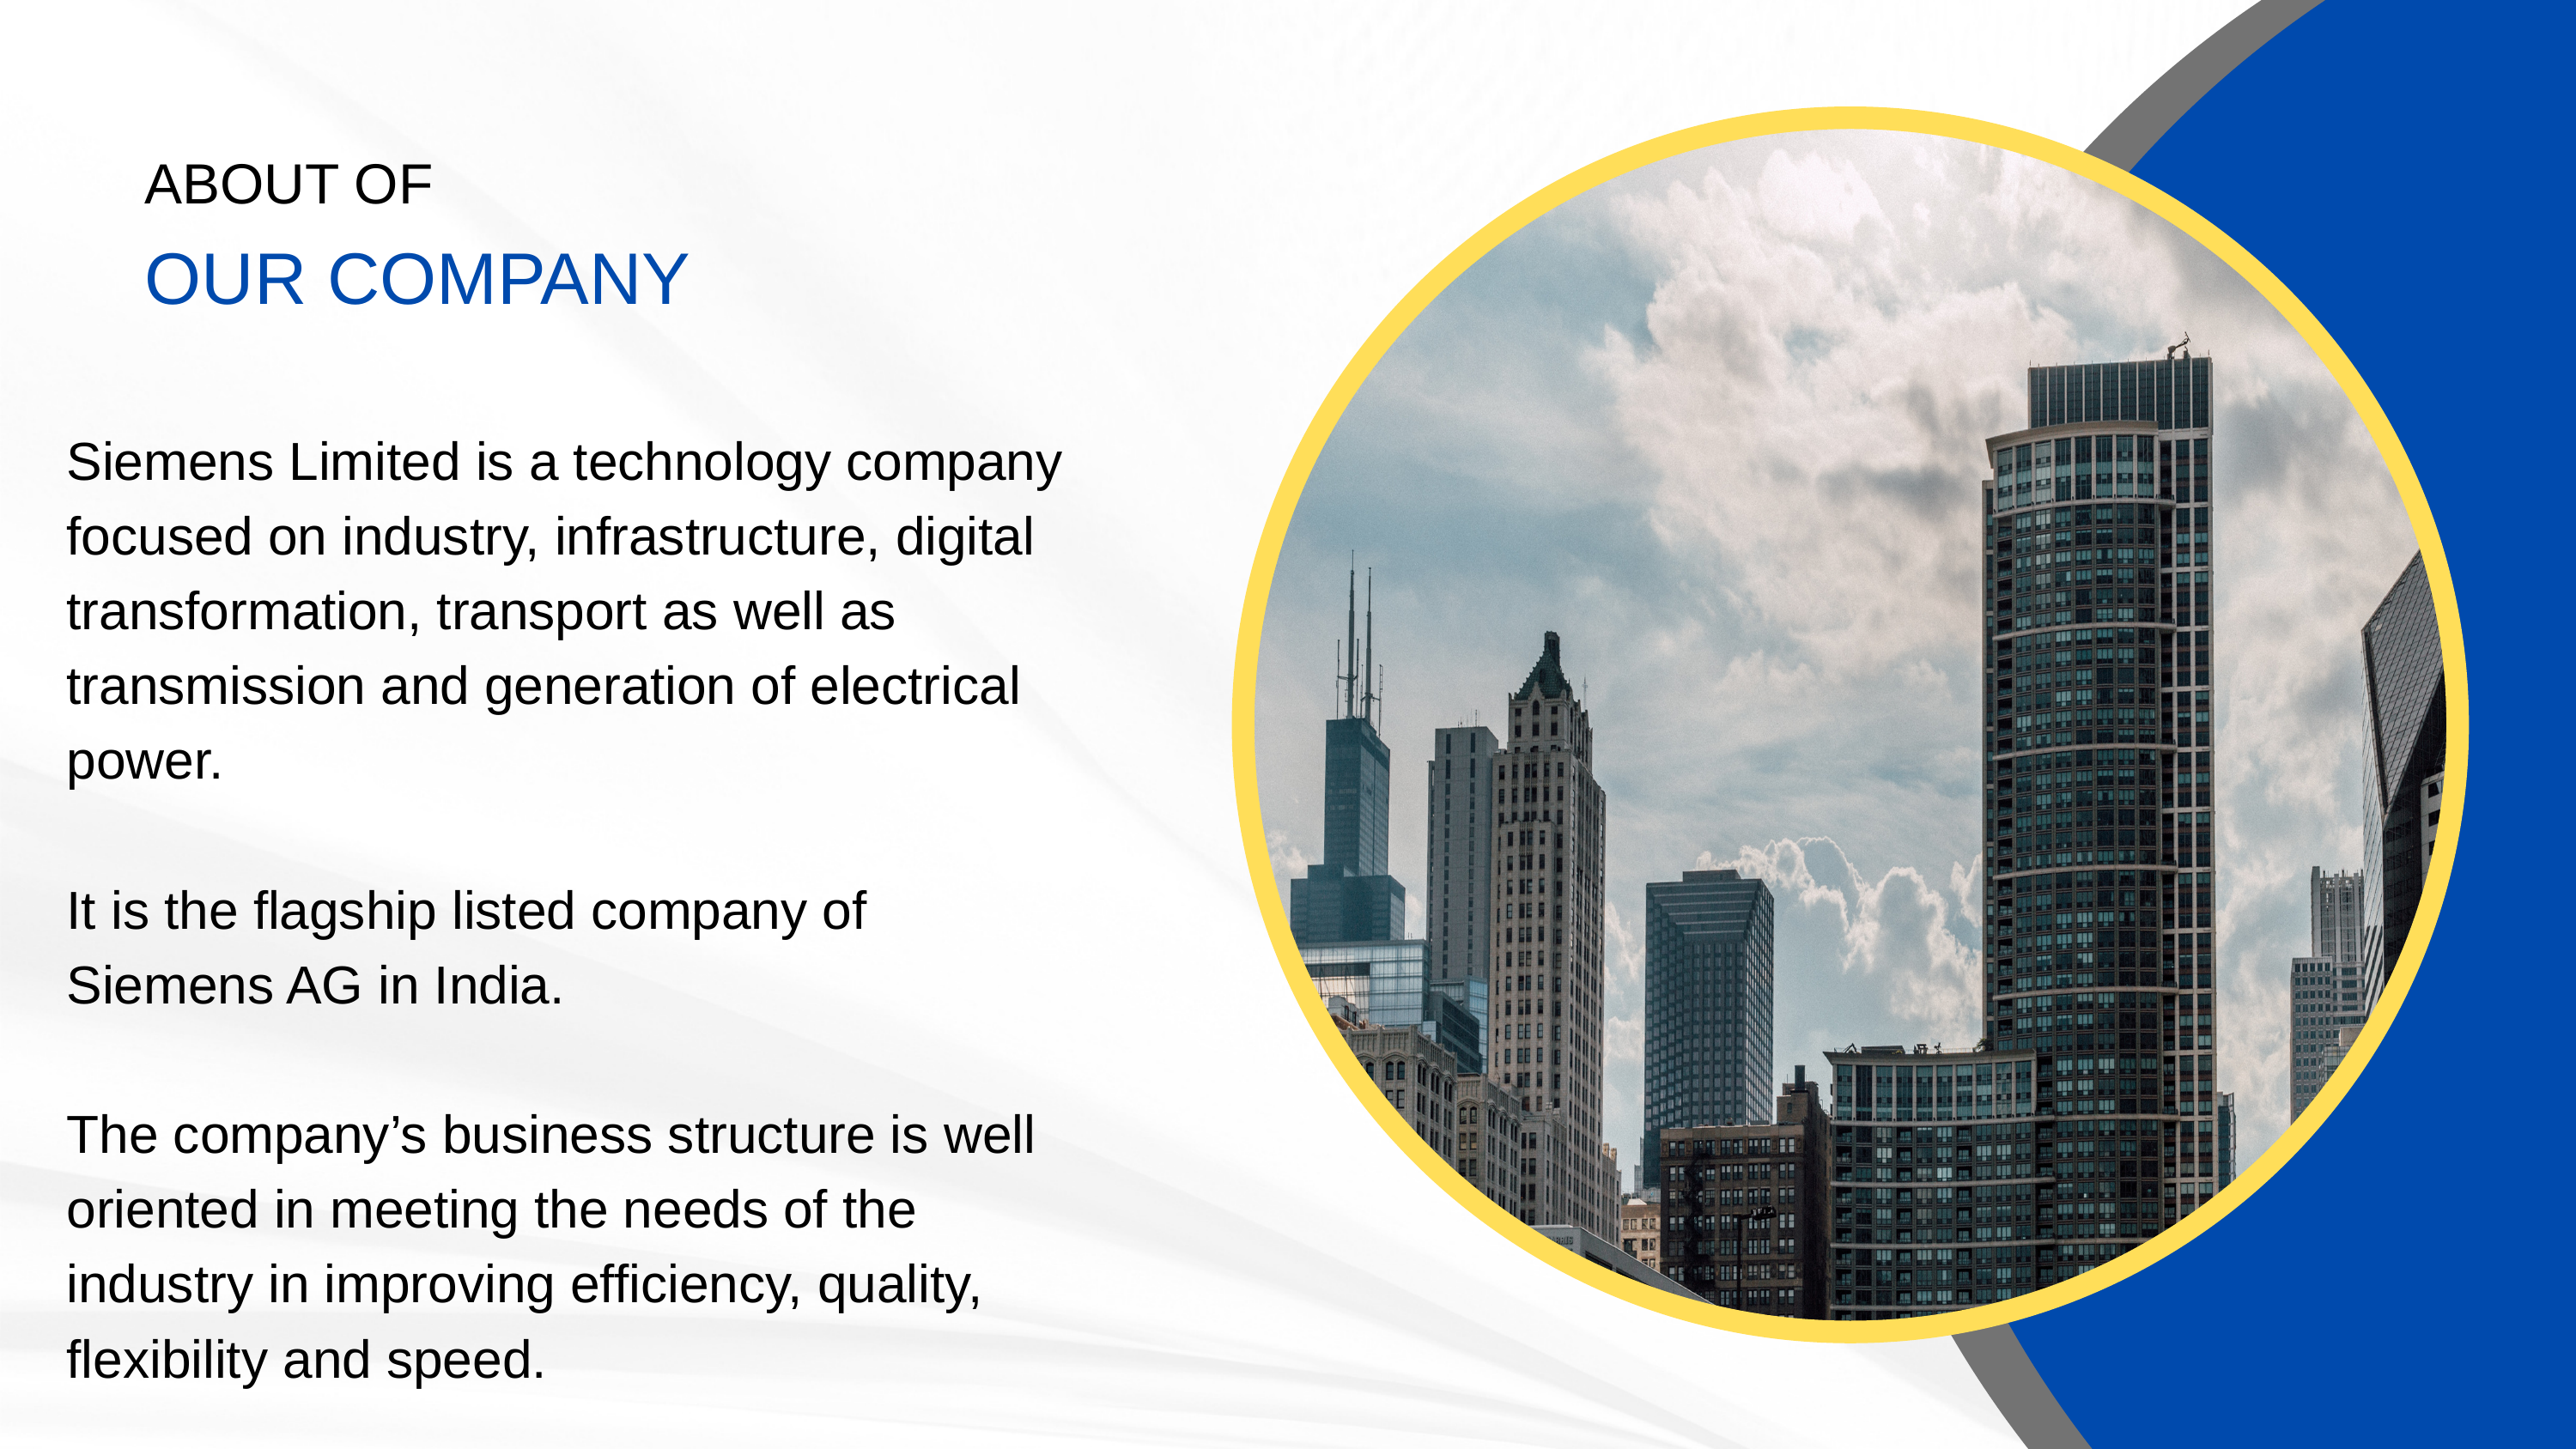

ABOUT OF
OUR COMPANY
Siemens Limited is a technology company focused on industry, infrastructure, digital transformation, transport as well as transmission and generation of electrical power.

It is the flagship listed company of Siemens AG in India.

The company’s business structure is well oriented in meeting the needs of the industry in improving efficiency, quality, flexibility and speed.